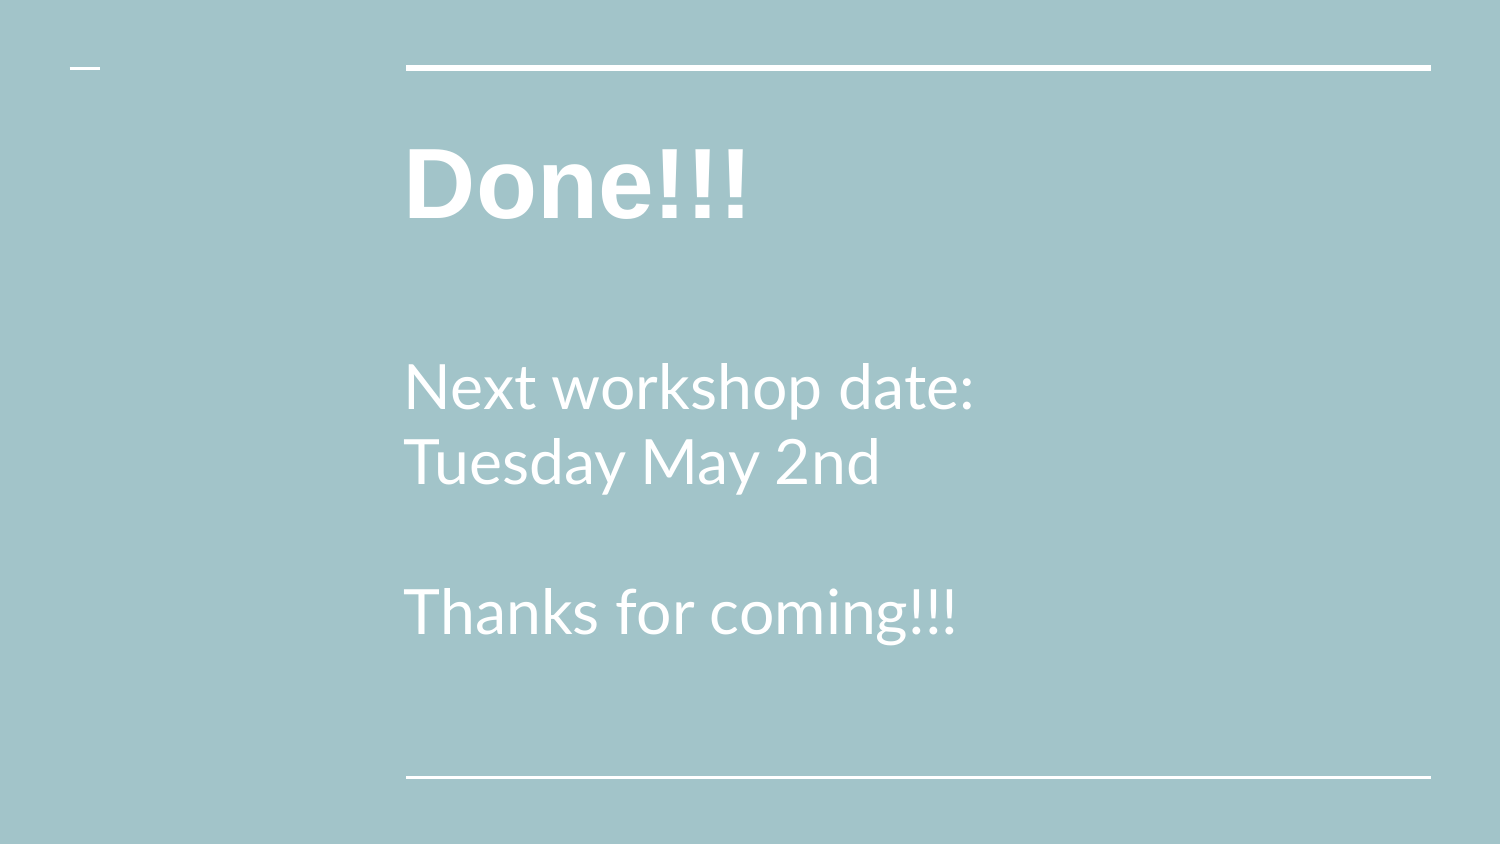

# Done!!!
Next workshop date:
Tuesday May 2nd

Thanks for coming!!!